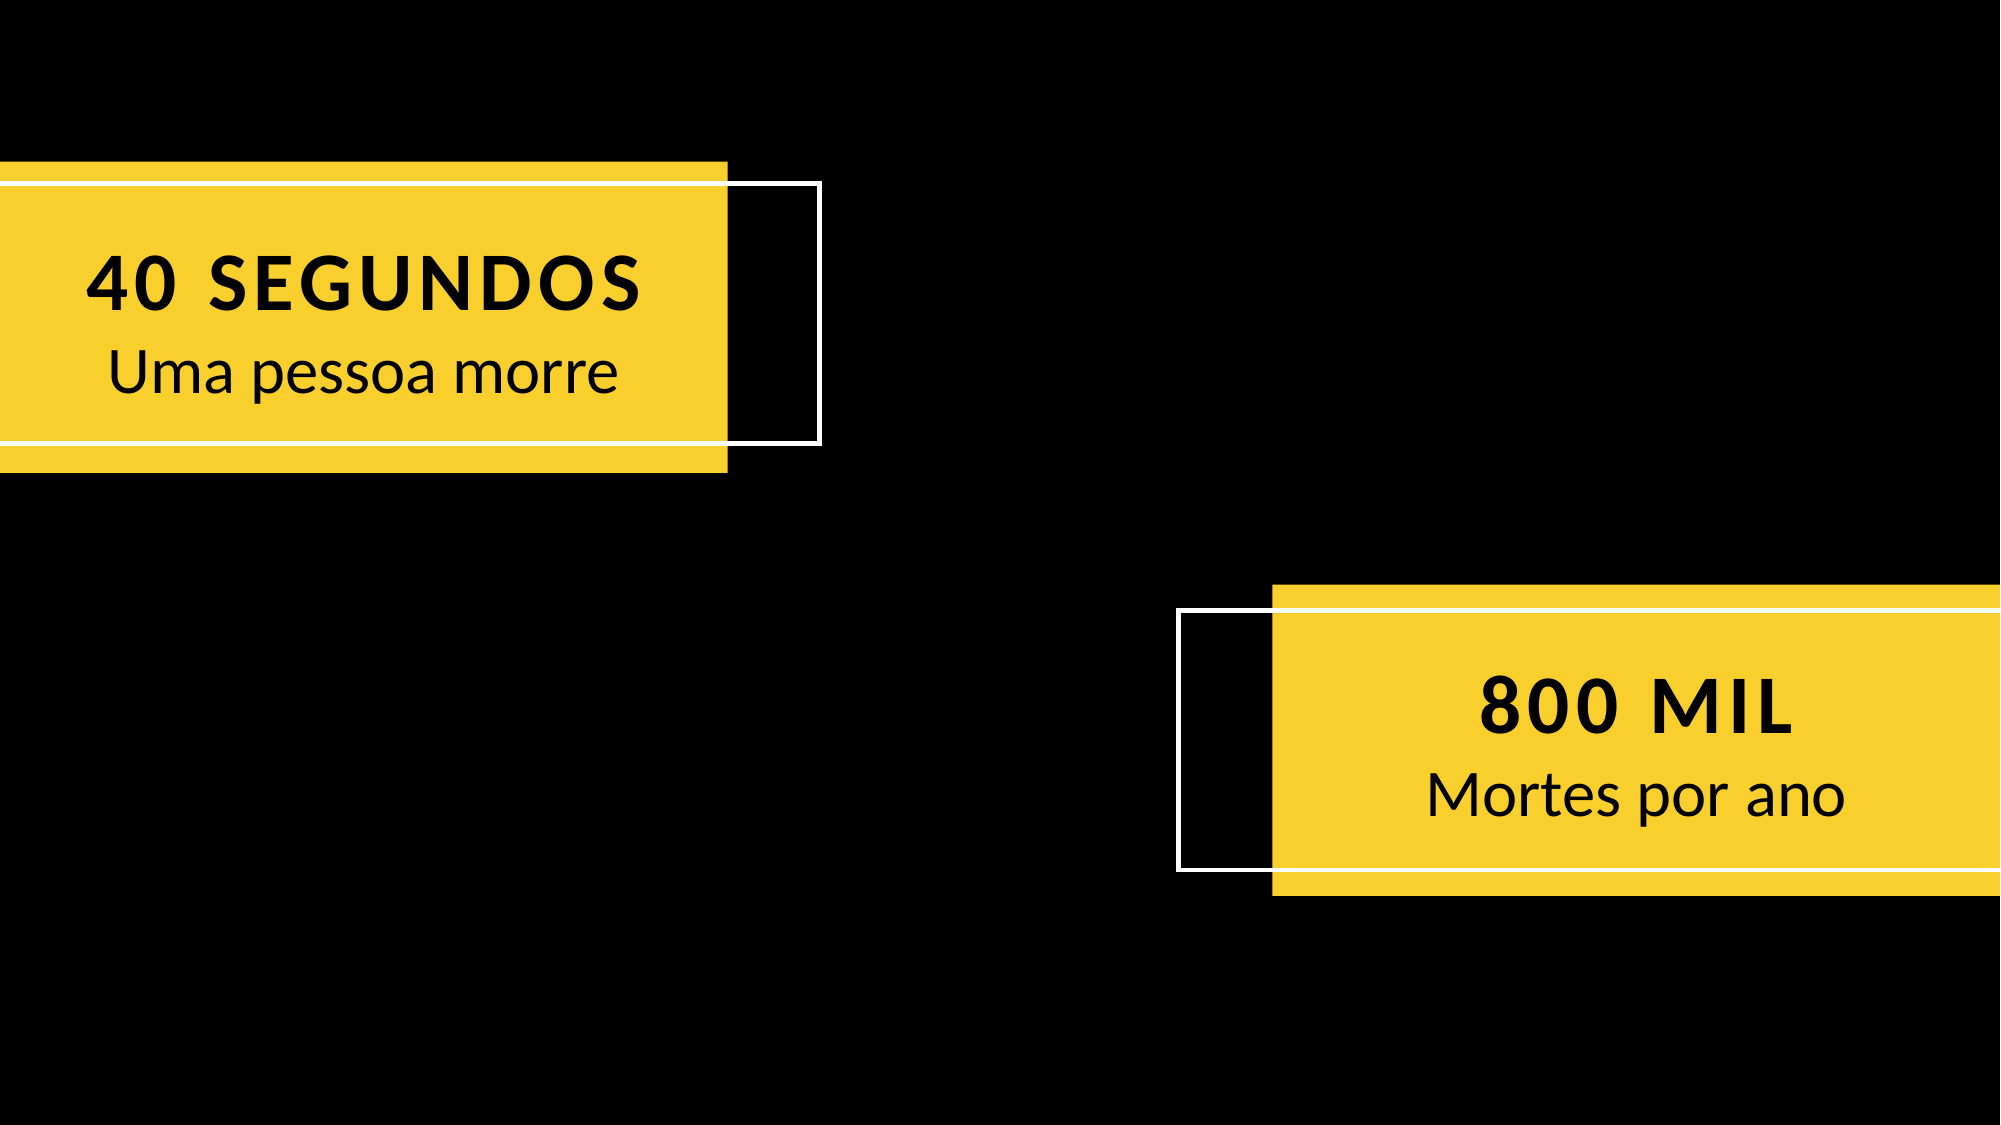

40 SEGUNDOS
Uma pessoa morre

800 MIL
Mortes por ano